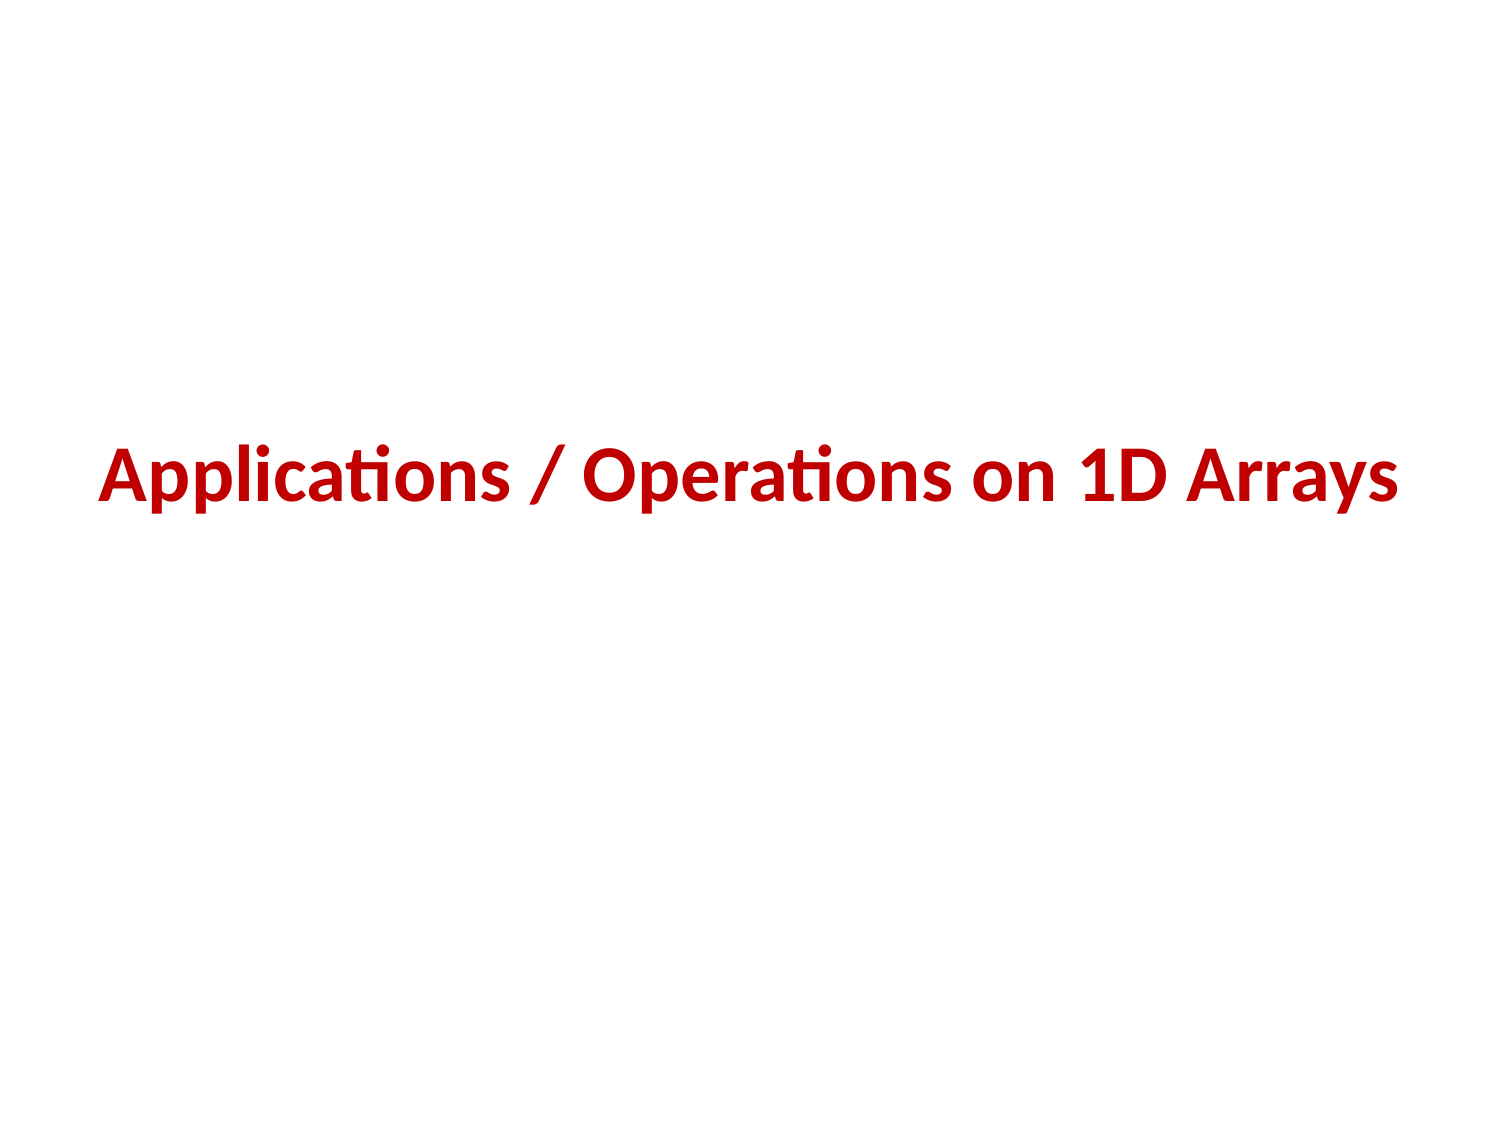

# Applications / Operations on 1D Arrays